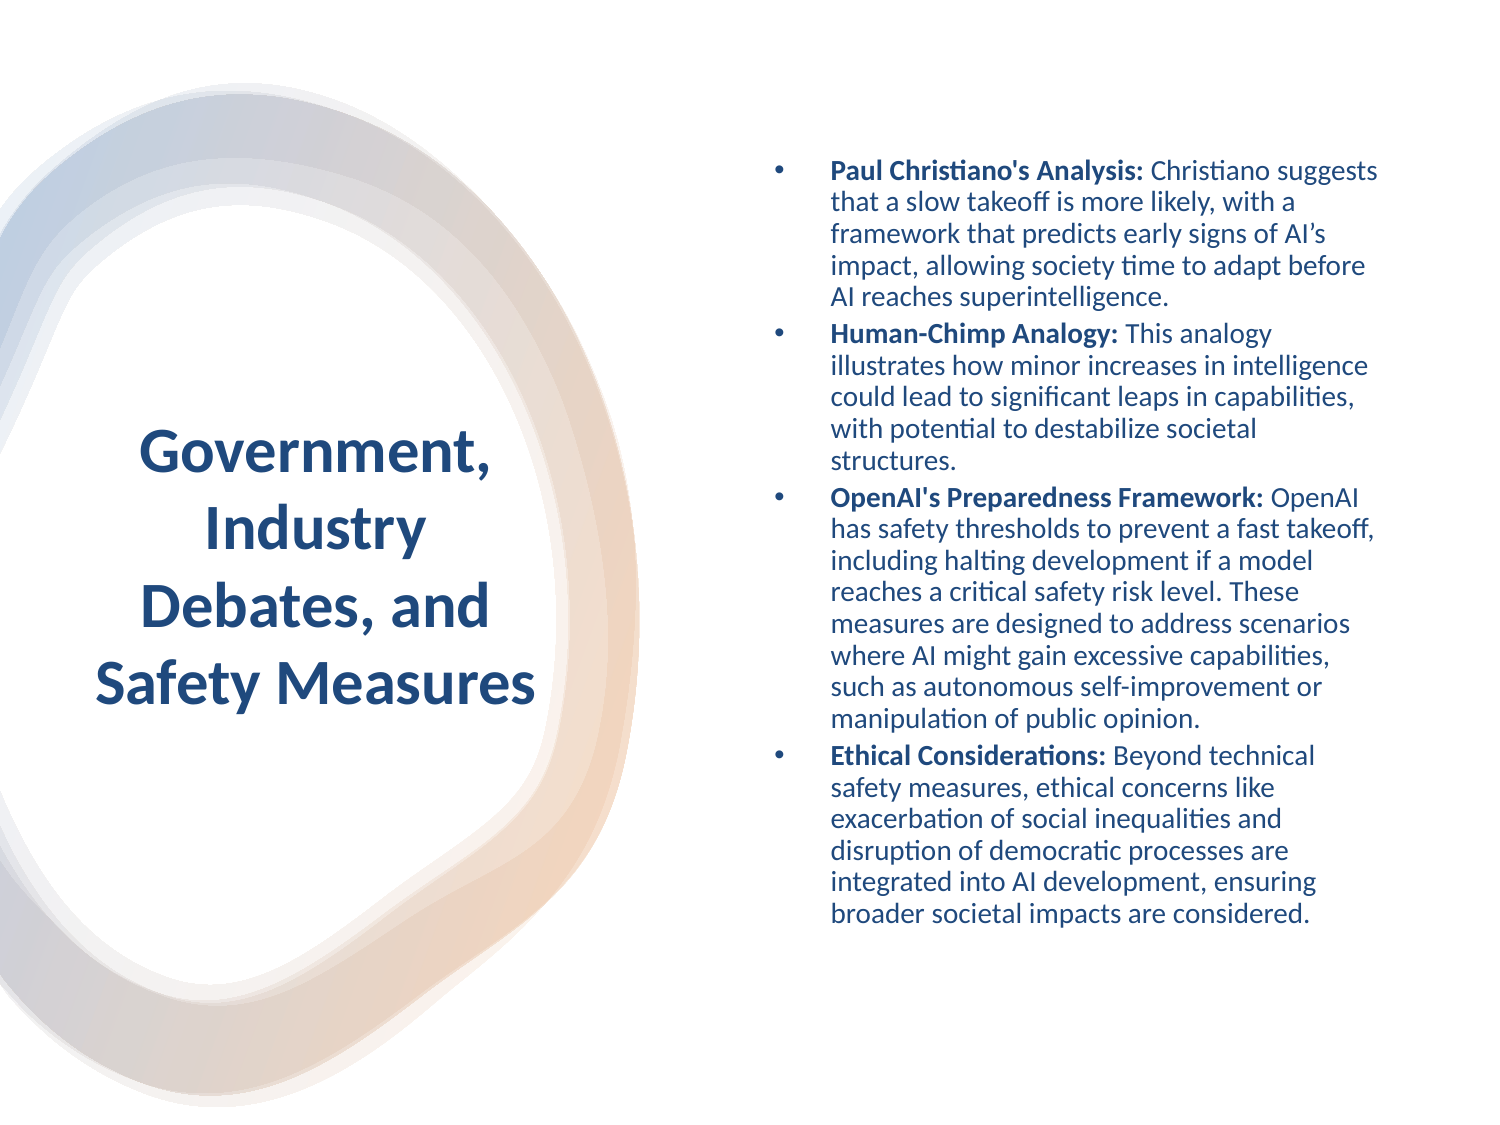

Paul Christiano's Analysis: Christiano suggests that a slow takeoff is more likely, with a framework that predicts early signs of AI’s impact, allowing society time to adapt before AI reaches superintelligence.
Human-Chimp Analogy: This analogy illustrates how minor increases in intelligence could lead to significant leaps in capabilities, with potential to destabilize societal structures.
OpenAI's Preparedness Framework: OpenAI has safety thresholds to prevent a fast takeoff, including halting development if a model reaches a critical safety risk level. These measures are designed to address scenarios where AI might gain excessive capabilities, such as autonomous self-improvement or manipulation of public opinion.
Ethical Considerations: Beyond technical safety measures, ethical concerns like exacerbation of social inequalities and disruption of democratic processes are integrated into AI development, ensuring broader societal impacts are considered.

# Government, Industry Debates, and Safety Measures